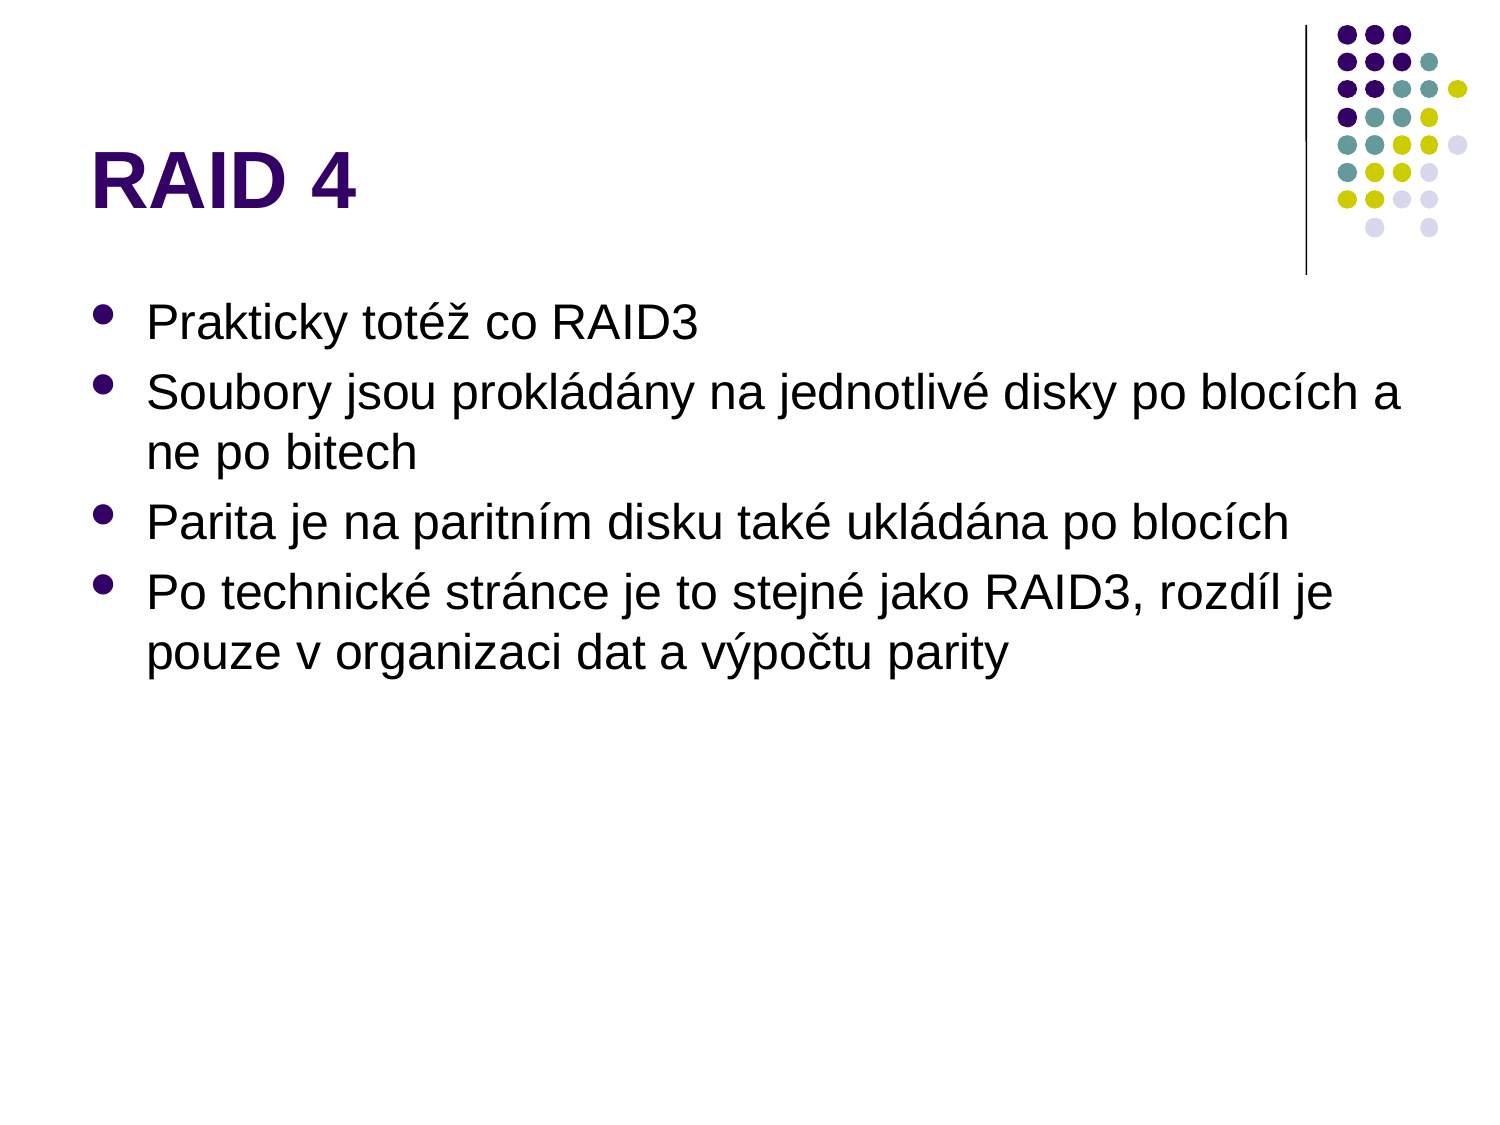

# RAID 4
Prakticky totéž co RAID3
Soubory jsou prokládány na jednotlivé disky po blocích a ne po bitech
Parita je na paritním disku také ukládána po blocích
Po technické stránce je to stejné jako RAID3, rozdíl je pouze v organizaci dat a výpočtu parity